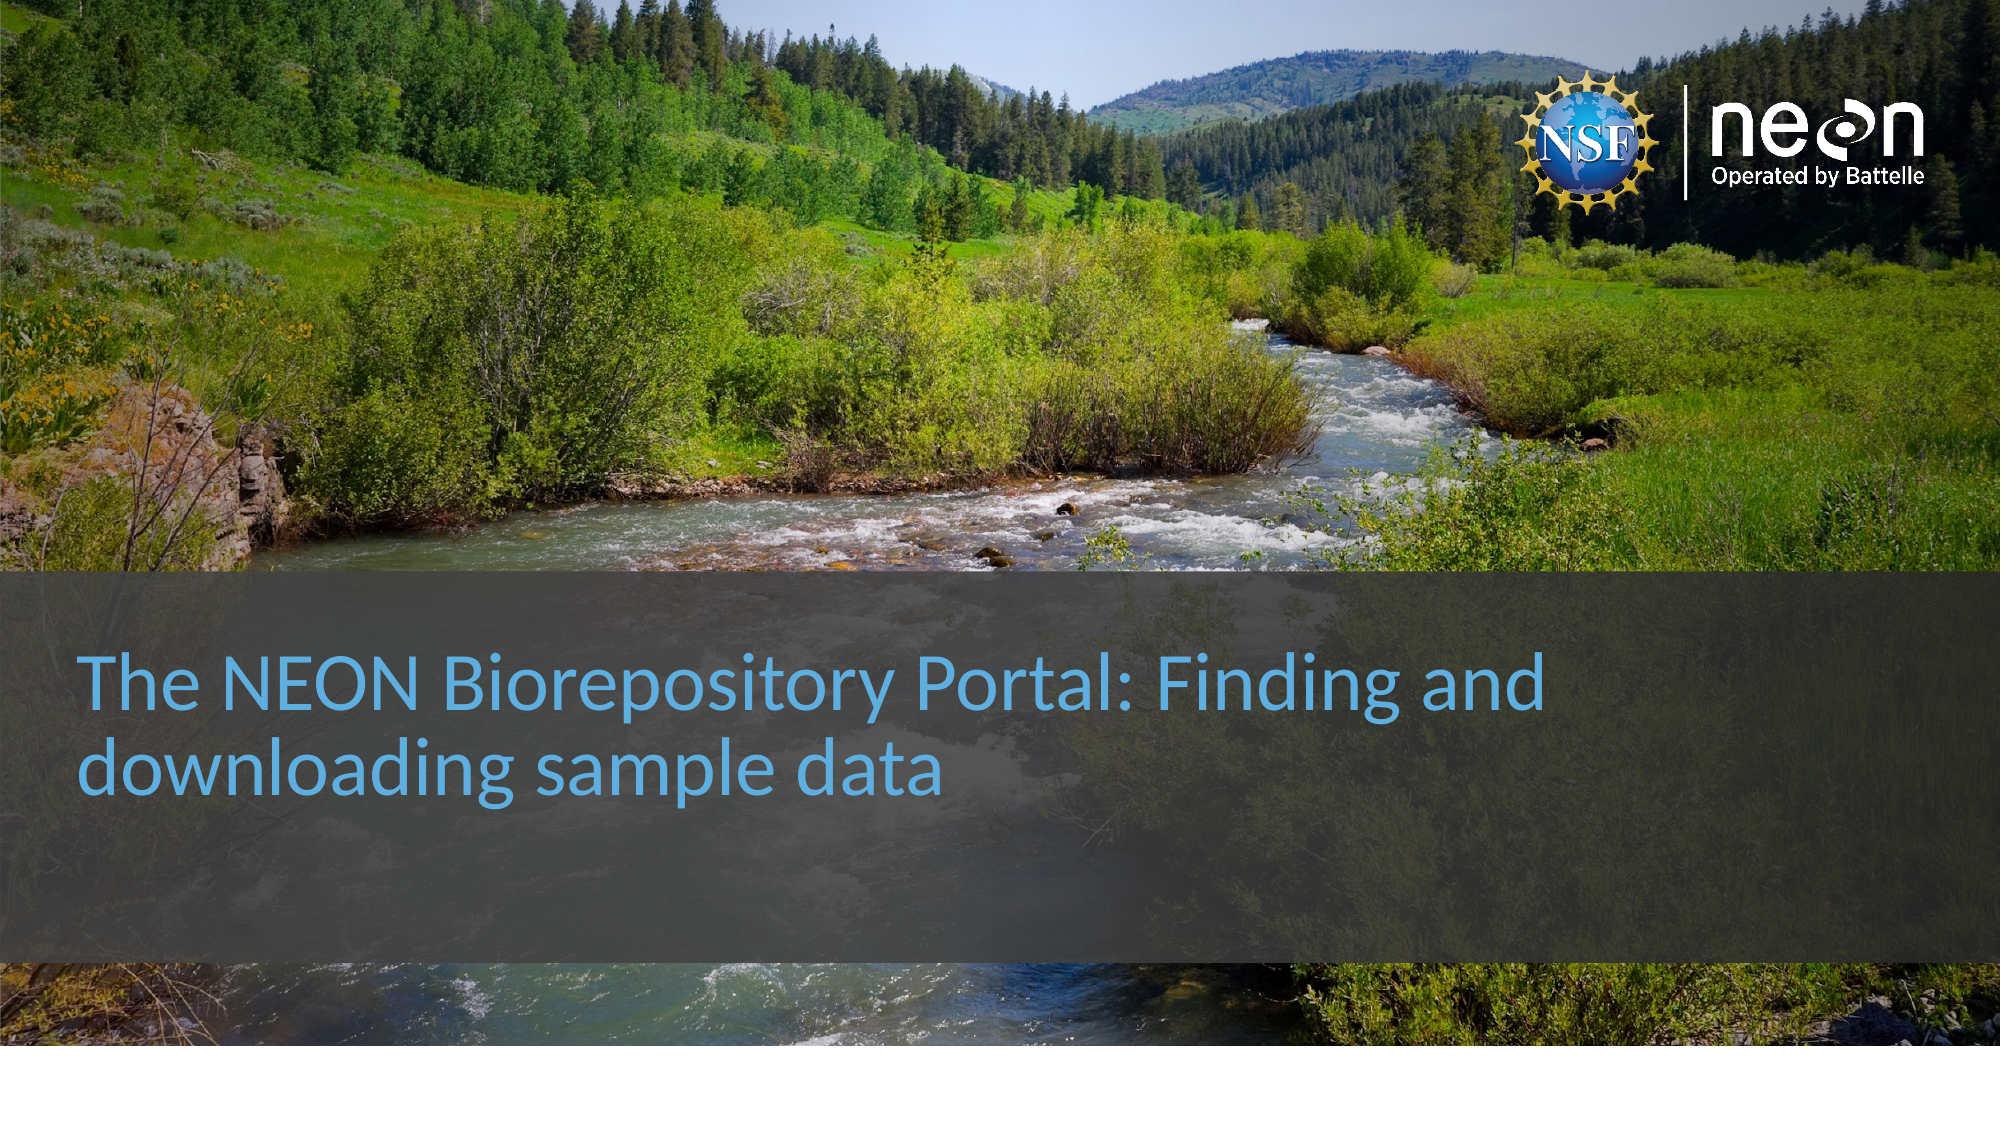

# The NEON Biorepository Portal: Finding and downloading sample data